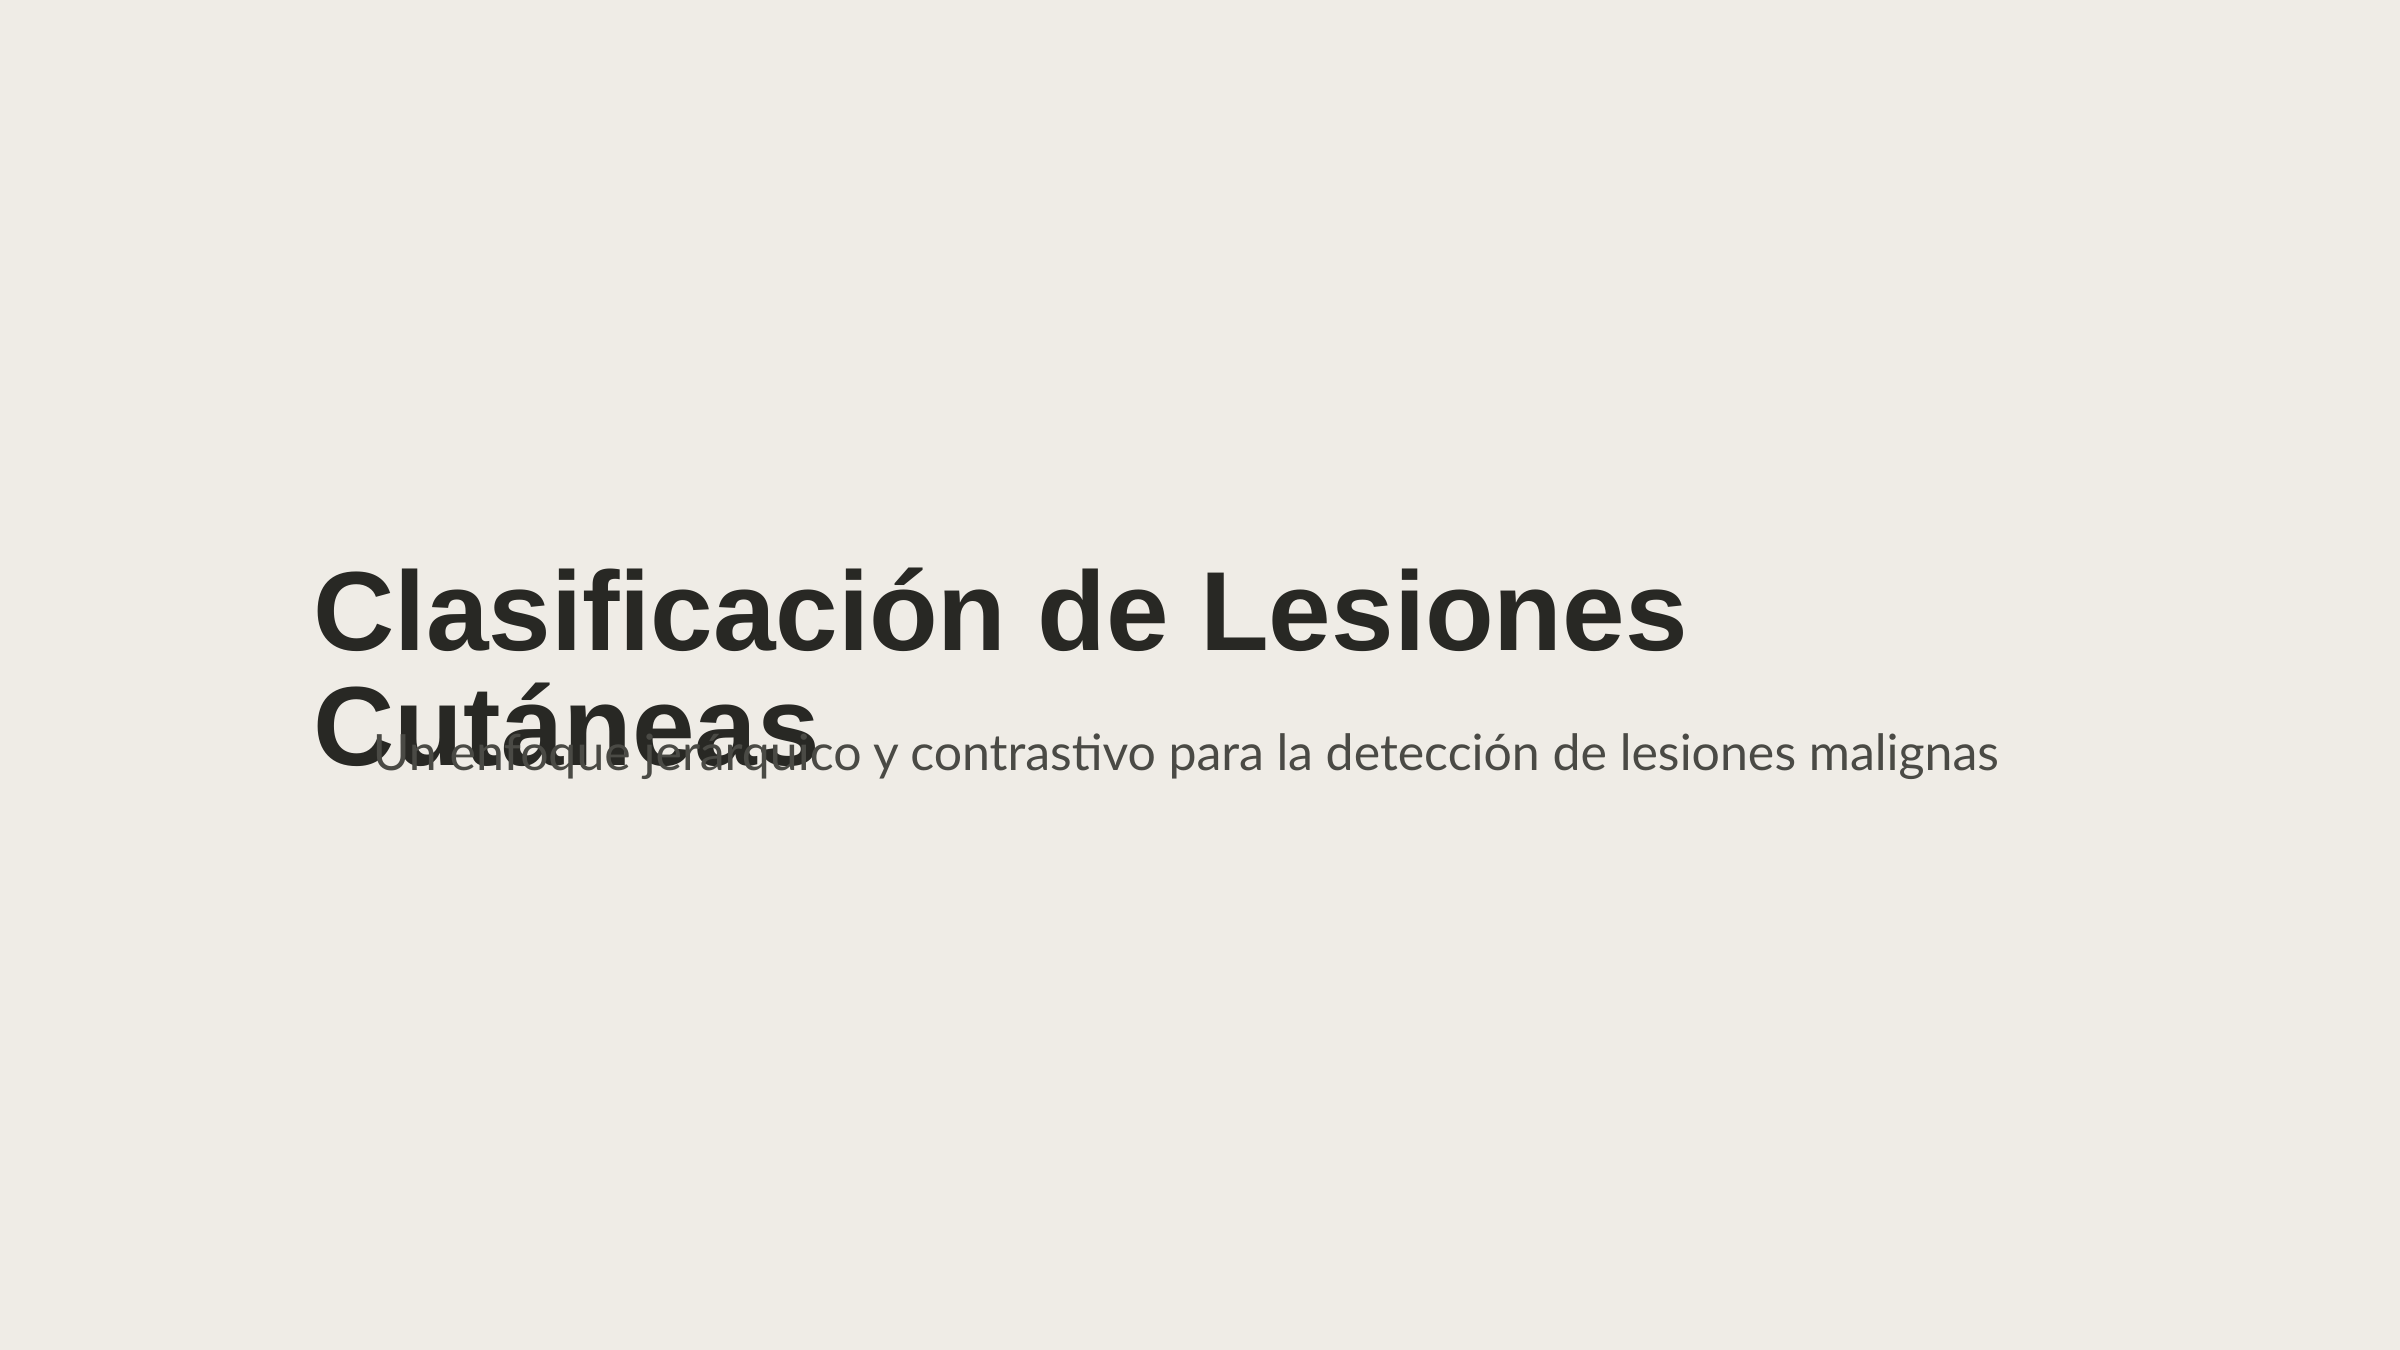

Clasificación de Lesiones Cutáneas
Un enfoque jerárquico y contrastivo para la detección de lesiones malignas